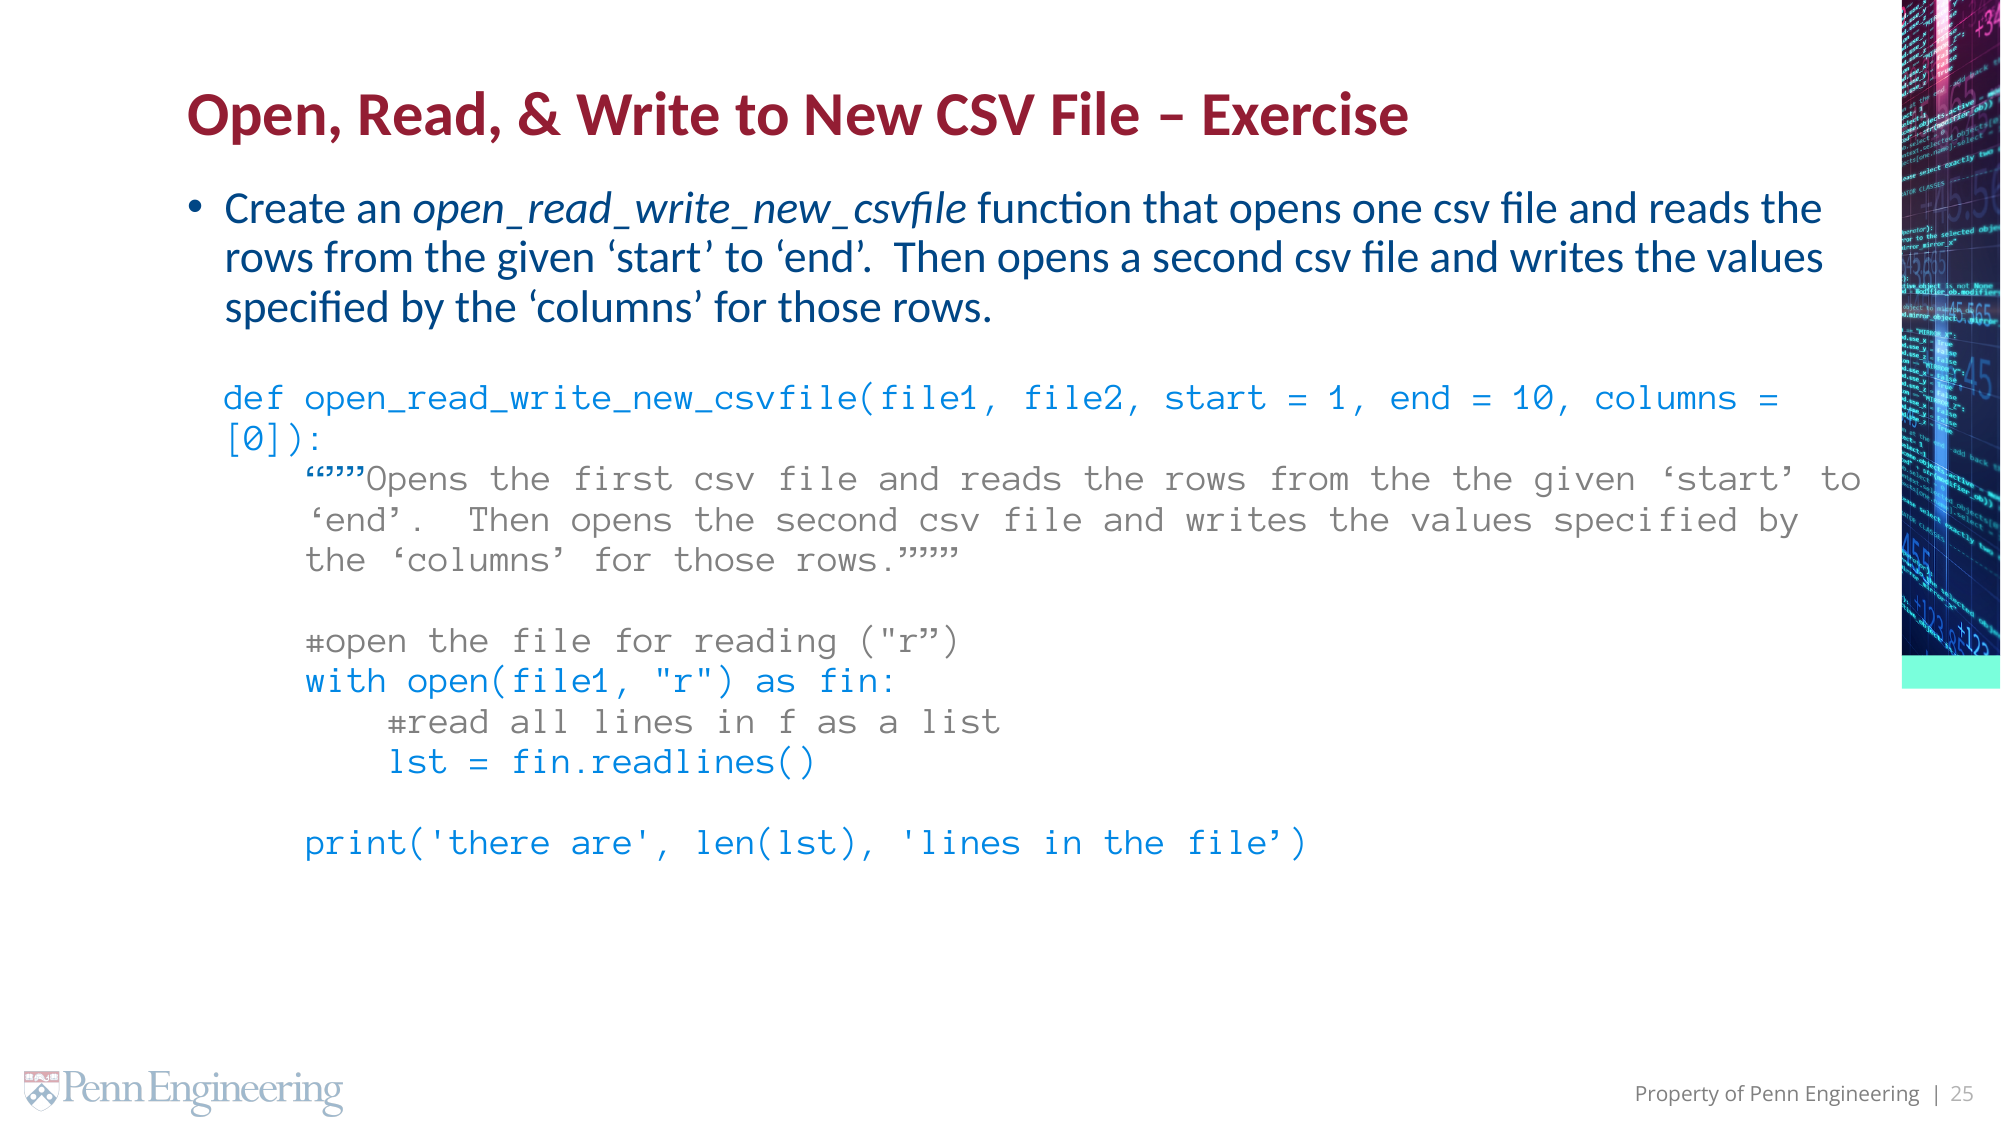

# Open, Read, & Write to New CSV File – Exercise
Create an open_read_write_new_csvfile function that opens one csv file and reads the rows from the given ‘start’ to ‘end’.  Then opens a second csv file and writes the values specified by the ‘columns’ for those rows.
def open_read_write_new_csvfile(file1, file2, start = 1, end = 10, columns = [0]):
    “””Opens the first csv file and reads the rows from the the given ‘start’ to
    ‘end’.  Then opens the second csv file and writes the values specified by
    the ‘columns’ for those rows.”””
    #open the file for reading ("r”)
    with open(file1, "r") as fin:
        #read all lines in f as a list
        lst = fin.readlines()
    print('there are', len(lst), 'lines in the file’)
25